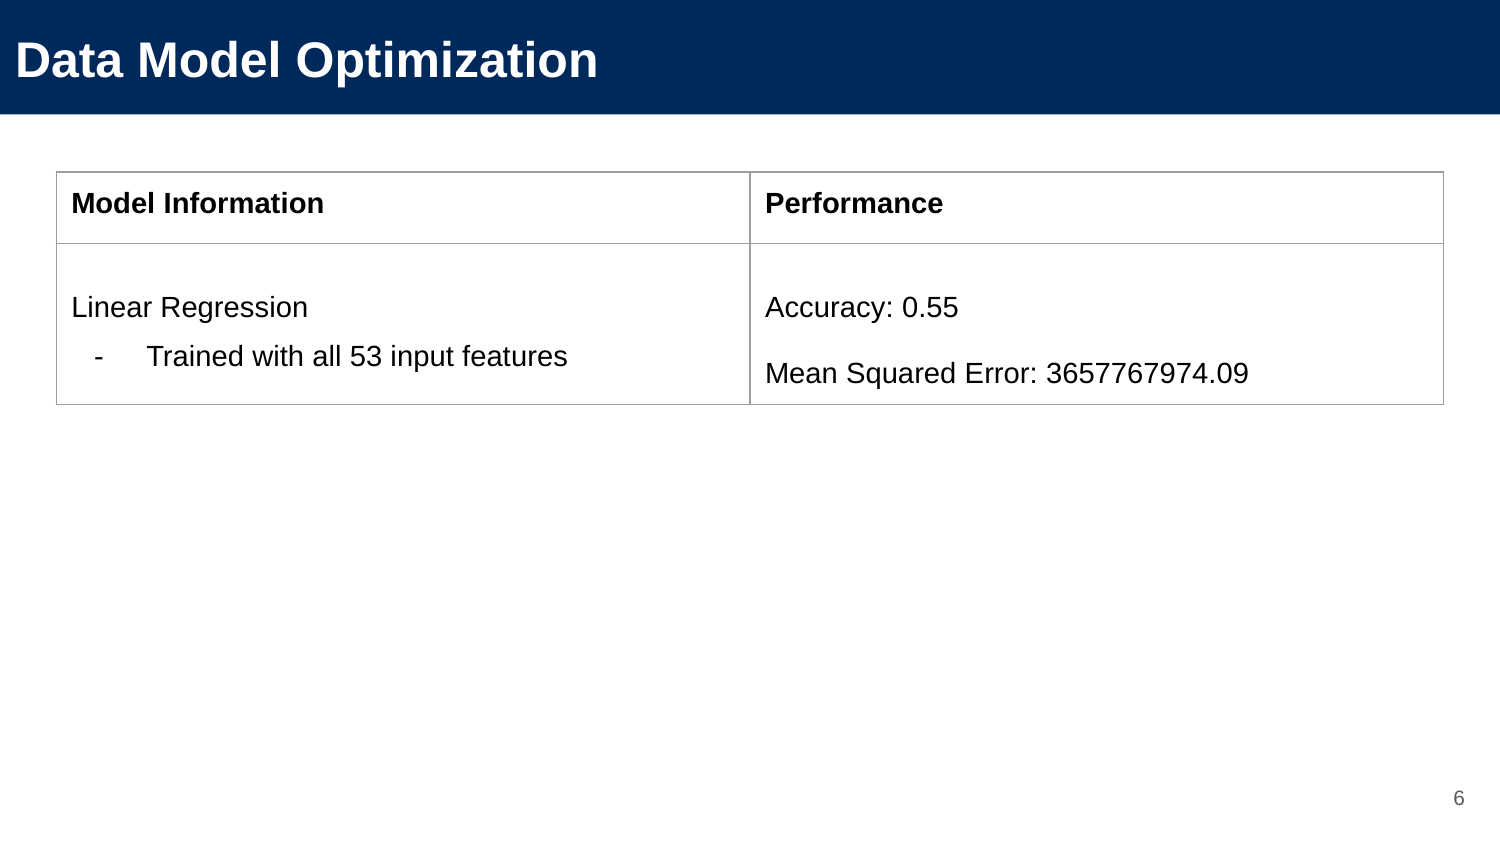

Data Model Optimization
| Model Information | Performance |
| --- | --- |
| Linear Regression Trained with all 53 input features | Accuracy: 0.55 Mean Squared Error: 3657767974.09 |
6